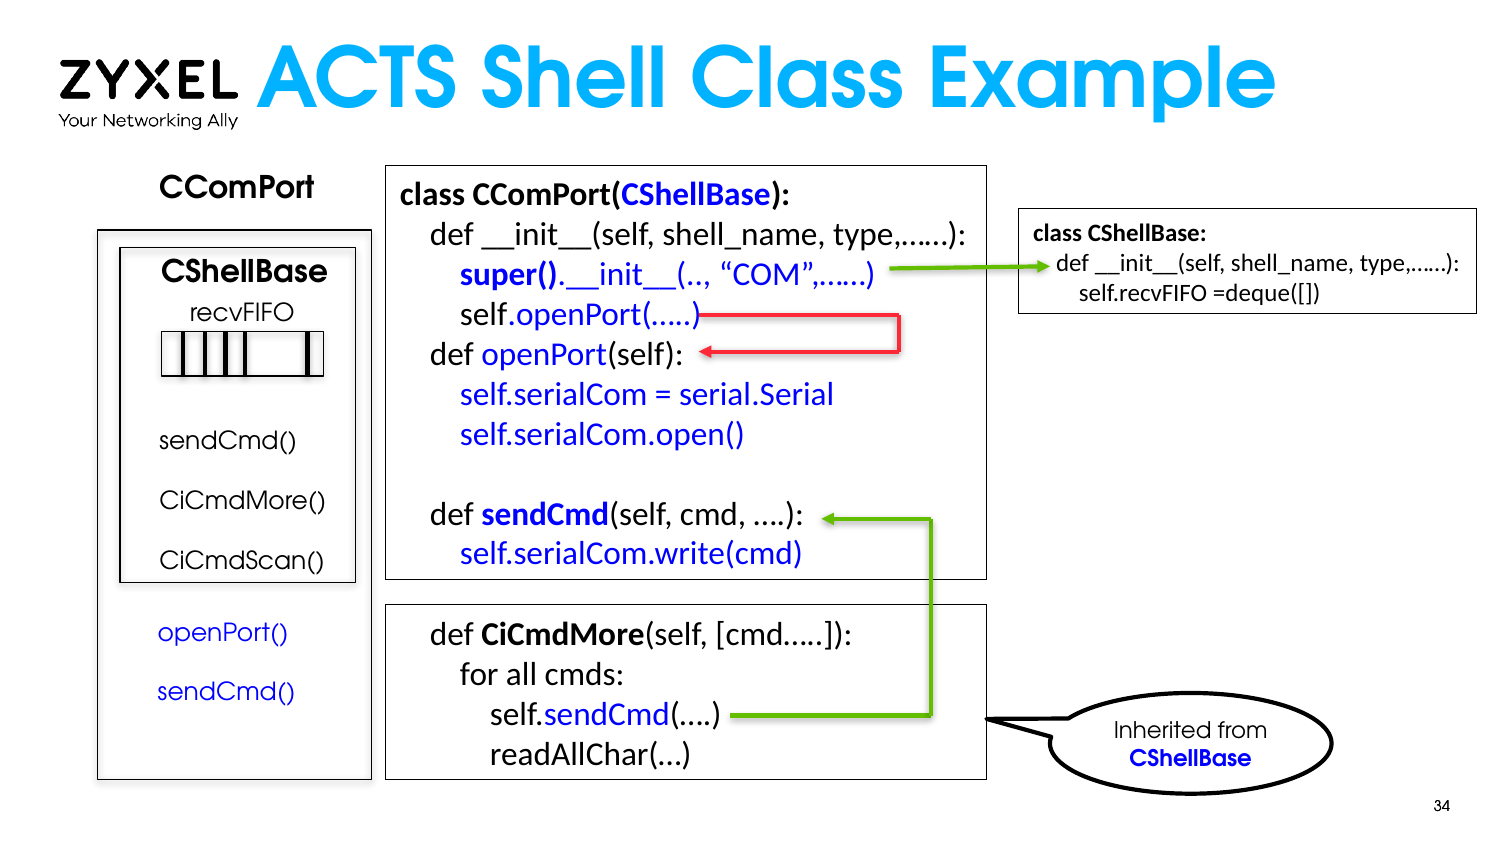

# ACTS Shell Class Example
CComPort
class CComPort(CShellBase):
    def __init__(self, shell_name, type,……):
        super().__init__(.., “COM”,……)
        self.openPort(…..)
    def openPort(self):
        self.serialCom = serial.Serial
        self.serialCom.open()

    def sendCmd(self, cmd, ….):
        self.serialCom.write(cmd)
class CShellBase:
    def __init__(self, shell_name, type,……):
        self.recvFIFO =deque([])

CShellBase

recvFIFO

sendCmd()

CiCmdMore()

CiCmdScan()
    def CiCmdMore(self, [cmd…..]):
        for all cmds:
            self.sendCmd(….)
            readAllChar(…)
openPort()

sendCmd()

Inherited from
CShellBase